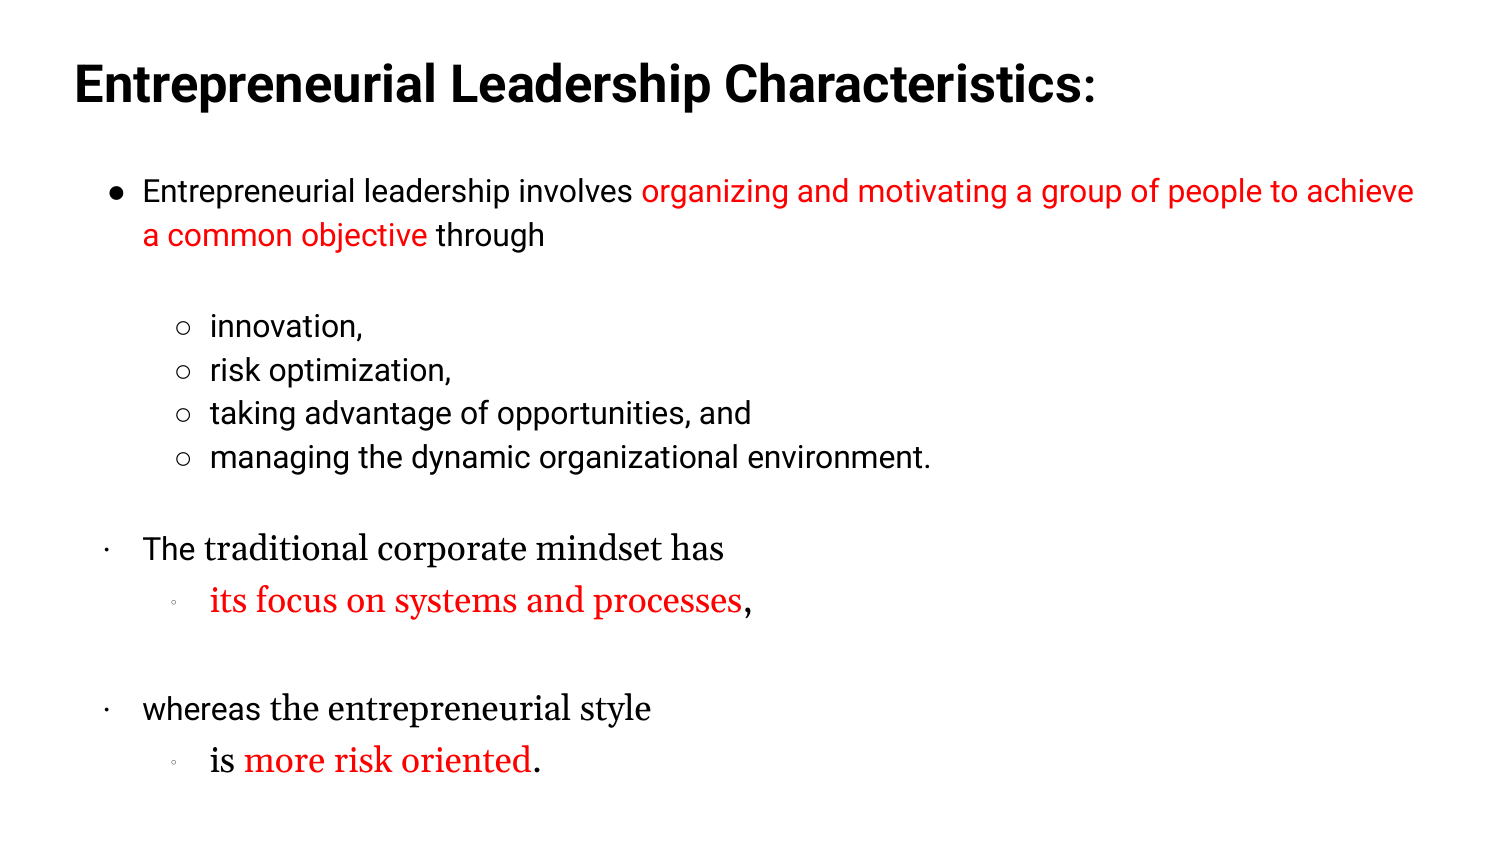

Entrepreneurial Leadership Characteristics:

Entrepreneurial leadership involves organizing and motivating a group of people to achieve a common objective through

innovation,
risk optimization,
taking advantage of opportunities, and
managing the dynamic organizational environment.

The traditional corporate mindset has
its focus on systems and processes,

whereas the entrepreneurial style
is more risk oriented.